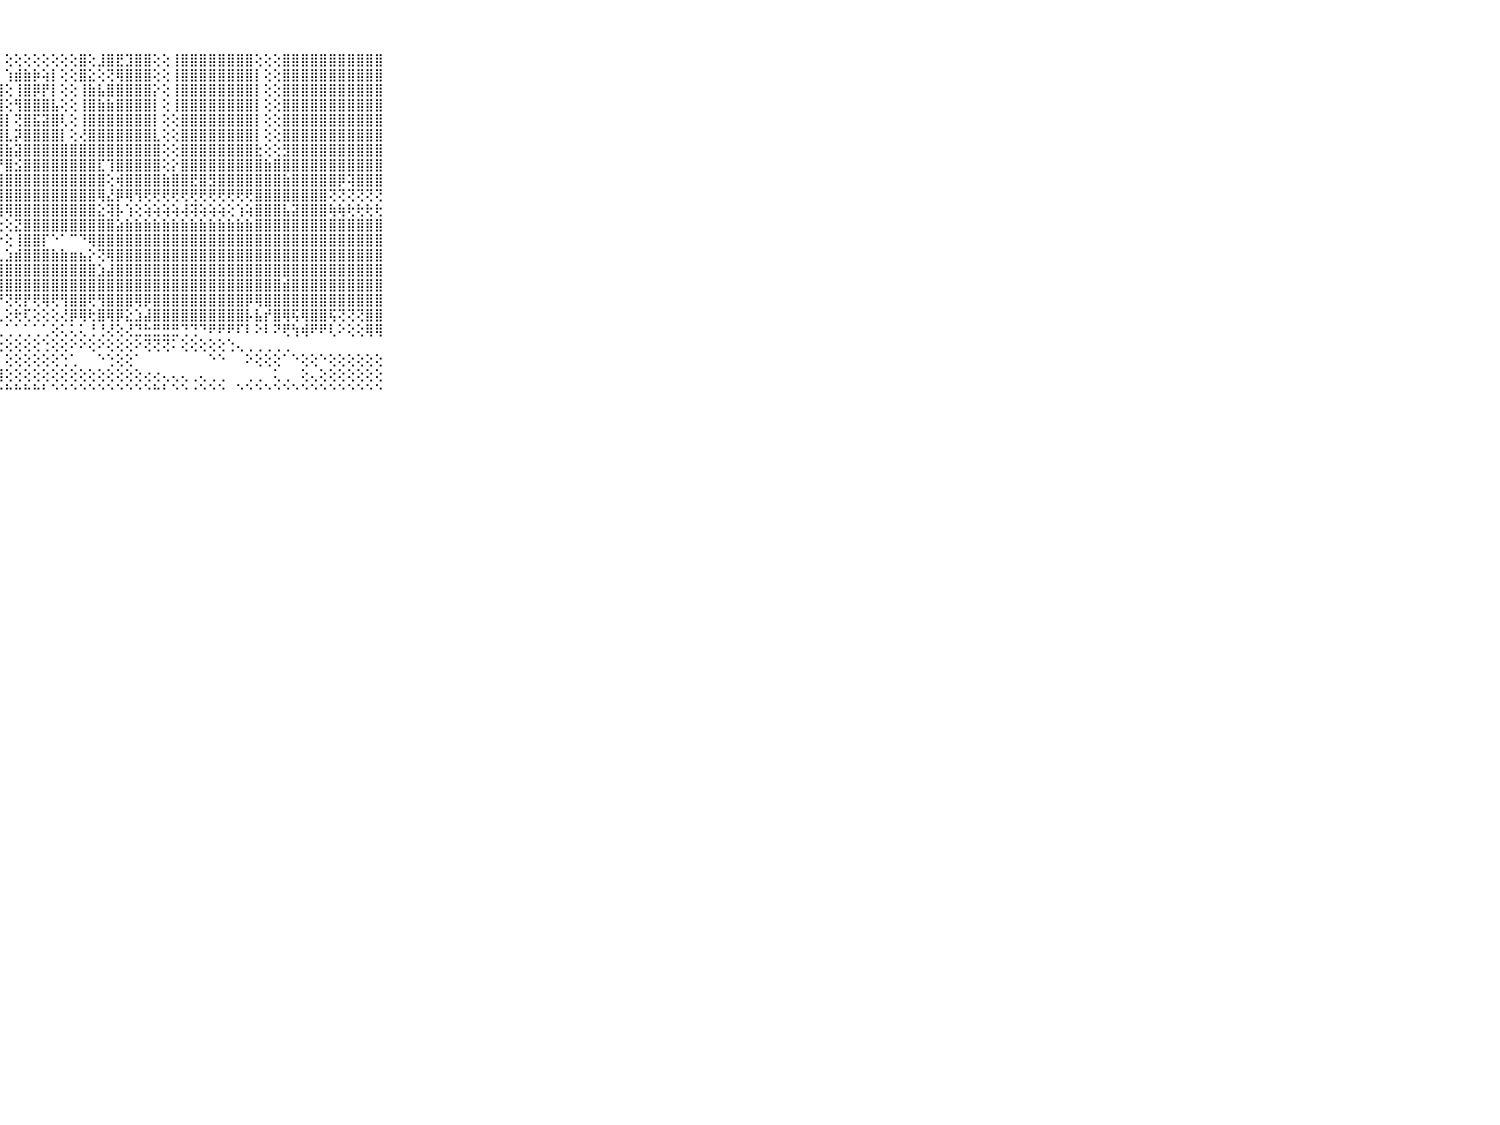

⠀⠀⠀⠀⠀⠀⠀⠀⠀⠀⠀⢸⣿⣿⣯⣽⢱⣷⢕⣿⢷⢷⢕⢕⢕⢜⢹⡇⢕⢕⢕⢕⢕⢕⢕⢕⣿⢕⣸⣿⣟⣹⣿⣿⢕⢕⢸⣿⣿⣿⣿⣿⣿⣿⣿⢕⢕⢕⣿⣿⣿⣿⣿⣿⣿⣿⣿⣿⣿⠀⠀⠀⠀⠀⠀⠀⠀⠀⠀⠀⠀
⠀⠀⠀⠀⠀⠀⠀⠀⠀⠀⠀⣿⣿⣿⣿⣷⣾⣿⡕⣻⣿⣿⣇⡕⢕⢕⣿⡇⢱⣾⣷⡷⢵⡇⢕⢕⣿⣕⢕⢝⢿⣿⣿⣿⢕⢕⢸⣿⣿⣿⣿⣿⣿⣿⣿⡇⢕⢕⣿⣿⣿⣿⣿⣿⣿⣿⣿⣿⣿⠀⠀⠀⠀⠀⠀⠀⠀⠀⠀⠀⠀
⠀⠀⠀⠀⠀⠀⠀⠀⠀⠀⠀⢸⣿⣿⣿⣿⣿⣿⡇⢻⣿⣿⣿⡇⢕⢕⣏⣿⢕⢸⣿⡿⡟⡇⢕⢕⢸⣷⣧⣿⣿⣿⣿⣿⡕⢕⢸⣿⣿⣿⣿⣿⣿⣿⣿⡇⢕⢕⣿⣿⣿⣿⣿⣿⣿⣿⣿⣿⣿⠀⠀⠀⠀⠀⠀⠀⠀⠀⠀⠀⠀
⠀⠀⠀⠀⠀⠀⠀⠀⠀⠀⠀⢸⣿⣿⣿⣿⣿⣿⣧⢸⣿⣿⣿⣷⢗⢕⢹⣿⢕⢻⣿⣿⣿⣧⢕⢕⢸⣿⣷⣷⣿⣿⣿⣿⡇⢕⢸⣿⣿⣿⣿⣿⣿⣿⣿⡇⢕⢕⣿⣿⣿⣿⣿⣿⣿⣿⣿⣿⣿⠀⠀⠀⠀⠀⠀⠀⠀⠀⠀⠀⠀
⠀⠀⠀⠀⠀⠀⠀⠀⠀⠀⠀⡕⣿⣿⣿⣿⣿⣿⣿⢸⣿⣿⣿⣿⣿⡕⢹⢿⡇⢝⣿⣯⣽⣿⢇⢕⢸⣿⣿⣿⣿⣿⣿⣿⡇⢕⢕⣿⣿⣿⣿⣿⣿⣿⣿⡇⢕⢕⣿⣿⣿⣿⣿⣿⣿⣿⣿⣿⣿⠀⠀⠀⠀⠀⠀⠀⠀⠀⠀⠀⠀
⠀⠀⠀⠀⠀⠀⠀⠀⠀⠀⠀⡇⣿⣿⣿⣿⣿⣿⣿⡎⣿⣿⣿⣿⣿⡕⢜⣾⣇⡽⣿⣿⣿⣿⡇⢕⢜⣿⣿⣿⣿⣿⣿⣿⣇⢕⢕⣿⣿⣿⣿⣿⣿⣿⣿⡇⢕⢕⣿⣿⣿⣿⣿⣿⣿⣿⣿⣿⣿⠀⠀⠀⠀⠀⠀⠀⠀⠀⠀⠀⠀
⠀⠀⠀⠀⠀⠀⠀⠀⠀⠀⠀⣿⢹⣿⣿⣿⣿⣿⣿⡇⣿⣿⣿⣿⣿⣞⢕⣿⣷⣽⣿⣿⣿⣿⣿⣿⣿⣿⣿⣿⣿⣿⣿⣿⣿⢕⢕⣿⣿⣿⣿⣿⣿⣿⣿⣗⢕⢕⣻⣿⣿⣿⣿⣿⣿⣿⣿⣿⣿⠀⠀⠀⠀⠀⠀⠀⠀⠀⠀⠀⠀
⠀⠀⠀⠀⠀⠀⠀⠀⠀⠀⠀⣿⢸⣿⣿⣿⣿⣿⣟⣷⢻⣿⣿⣿⣿⣏⢝⡟⣿⣪⣿⣿⣿⣿⣿⣿⣿⣿⣏⢹⣿⣿⣿⣿⣿⢕⡕⣿⣿⣿⣿⣿⣿⣿⣿⣿⣷⣿⣿⣿⣿⣿⣿⣿⣿⣿⣿⣿⣿⠀⠀⠀⠀⠀⠀⠀⠀⠀⠀⠀⠀
⠀⠀⠀⠀⠀⠀⠀⠀⠀⠀⠀⣿⡟⣿⣿⣿⣿⣿⡿⣿⣸⣿⣿⣿⣿⣗⣗⣽⣿⣿⣿⣿⣿⣿⣿⣿⣿⣿⣿⢕⢾⣿⣿⣿⣿⣷⣿⣿⣟⣿⣻⣿⣿⣿⣿⣿⣿⣿⣷⣿⣿⣿⣿⣿⡿⢽⣿⣿⣿⠀⠀⠀⠀⠀⠀⠀⠀⠀⠀⠀⠀
⠀⠀⠀⠀⠀⠀⠀⠀⠀⠀⠀⢽⢿⣽⢿⣽⢯⢽⢯⢵⢵⢕⣗⡻⢿⢟⢟⣾⣿⣿⣿⣿⣿⣿⣿⣿⣿⣿⢿⣜⡿⢿⢻⢟⢟⢟⢟⢟⢟⢟⢟⢟⢟⢟⢟⣿⣿⣿⣿⣿⣿⣿⣿⢝⢝⢝⢝⢝⢝⠀⠀⠀⠀⠀⠀⠀⠀⠀⠀⠀⠀
⠀⠀⠀⠀⠀⠀⠀⠀⠀⠀⠀⣿⣿⣿⣿⣿⣿⣷⣷⣷⣾⡷⣯⣕⢱⣱⣿⢿⢿⣿⣿⣿⣿⣿⣿⣿⣿⣿⣕⢽⡧⢱⢕⢵⢵⢵⢵⢼⢽⢵⢵⢵⢕⢱⢵⣿⣿⣿⣧⣽⣿⣿⣿⢷⢷⢗⢗⢗⢗⠀⠀⠀⠀⠀⠀⠀⠀⠀⠀⠀⠀
⠀⠀⠀⠀⠀⠀⠀⠀⠀⠀⠀⣿⣿⣿⣿⣿⣿⣿⣿⣷⣷⣷⣷⣷⣷⢜⢕⢕⢕⣝⣿⣿⣿⣿⣿⣿⣿⣿⣿⣿⣵⣷⣷⣷⣷⣷⣷⣷⣷⣷⣷⣷⣷⣷⣷⣿⣿⣿⣿⣿⣿⣿⣿⣿⣿⣿⣿⣿⣿⠀⠀⠀⠀⠀⠀⠀⠀⠀⠀⠀⠀
⠀⠀⠀⠀⠀⠀⠀⠀⠀⠀⠀⣿⣿⣿⣿⣿⣿⣿⣿⣿⣿⣿⢺⣿⣿⢕⠕⠕⢕⢸⣿⣿⡏⠑⠁⠉⠙⢿⣿⣿⣿⣿⣿⣿⣿⣿⣿⣿⣿⣿⣿⣿⣿⣿⣿⣿⣿⣿⣿⣿⣿⣿⣿⣿⣿⣿⣿⣿⣿⠀⠀⠀⠀⠀⠀⠀⠀⠀⠀⠀⠀
⠀⠀⠀⠀⠀⠀⠀⠀⠀⠀⠀⣿⣿⣿⣿⣿⣿⣿⣿⣿⣿⣿⢸⣿⣿⣧⡄⢄⣱⣾⣿⣿⣿⣷⣷⣶⣦⡕⢝⢿⣿⣿⣿⣿⣿⣿⣿⣿⣿⣿⣿⣿⣿⣿⣿⣿⣿⣿⣿⣿⣿⣿⣿⣿⣿⣿⣿⣿⣿⠀⠀⠀⠀⠀⠀⠀⠀⠀⠀⠀⠀
⠀⠀⠀⠀⠀⠀⠀⠀⠀⠀⠀⣿⣿⣿⣿⣿⣿⣿⣿⣿⣿⣿⣸⣿⣿⣿⣿⣿⣿⣿⣿⣿⣿⣿⣿⣿⣿⣿⣱⣼⣿⣿⣿⣿⣿⣿⣿⣿⣿⣿⣿⣿⣿⣿⣿⣿⣿⣿⣿⣿⣿⣿⣿⣿⣿⣿⣿⣿⣿⠀⠀⠀⠀⠀⠀⠀⠀⠀⠀⠀⠀
⠀⠀⠀⠀⠀⠀⠀⠀⠀⠀⠀⣿⣿⣿⣿⣿⣿⣿⣿⣿⣿⣿⣿⣿⣿⣿⣿⣿⣿⣿⣿⣿⣿⣿⣿⣿⣿⣿⣿⣿⣿⣿⣿⣿⣿⣿⣿⣿⣿⣿⣿⣿⣿⣿⣿⣿⣿⣿⣾⣿⣿⣿⣿⣿⣿⣿⣿⣿⣿⠀⠀⠀⠀⠀⠀⠀⠀⠀⠀⠀⠀
⠀⠀⠀⠀⠀⠀⠀⠀⠀⠀⠀⢾⣿⣿⢿⢿⣿⣿⣿⢏⢝⢟⢟⢕⢝⢟⣿⡟⢝⢟⡟⢟⢿⢟⢻⣿⣿⢟⢻⣿⣿⣿⢿⡿⣿⣿⣿⣿⣿⣿⣿⣿⣿⣿⡿⢿⣿⣿⣿⣿⣿⣿⣿⣿⣿⣿⣿⣿⣿⠀⠀⠀⠀⠀⠀⠀⠀⠀⠀⠀⠀
⠀⠀⠀⠀⠀⠀⠀⠀⠀⠀⠀⠙⠛⠛⢛⢟⢻⢿⢿⢯⢵⢾⢧⣷⣾⣿⣿⢇⢕⢗⢏⢕⢕⢕⢜⡿⢿⢗⣿⢿⡿⣕⣱⣼⣿⣿⣿⣿⣿⣿⣿⣿⣿⣿⡧⣧⡞⣿⢿⢯⢿⣿⣿⢯⢝⢝⢝⣿⣿⠀⠀⠀⠀⠀⠀⠀⠀⠀⠀⠀⠀
⠀⠀⠀⠀⠀⠀⠀⠀⠀⠀⠀⠀⠄⠄⠄⠄⢄⢄⢄⢄⢄⢄⣱⣿⣿⣿⡇⢅⢁⢁⢁⢁⢁⢕⢅⢅⢅⢘⢘⢜⢕⢜⣙⣓⣛⣛⣛⢙⢙⠙⠟⠟⠟⠏⠇⠕⠇⠝⢟⢳⢾⠟⠟⢇⠕⢕⢕⢿⢿⠀⠀⠀⠀⠀⠀⠀⠀⠀⠀⠀⠀
⠀⠀⠀⠀⠀⠀⠀⠀⠀⠀⠀⠀⢔⢔⢀⢐⢕⢕⢕⢕⢕⢜⢝⣿⣿⣿⣷⢕⢕⢕⢕⢕⢑⢕⢕⠕⠕⢕⠕⢕⢕⢕⠕⢝⢝⢝⠅⢕⢕⢕⢕⢕⢑⢄⢀⢀⢀⢀⢀⠀⠀⠀⠀⠀⠀⠀⠀⠀⠀⠀⠀⠀⠀⠀⠀⠀⠀⠀⠀⠀⠀
⠀⠀⠀⠀⠀⠀⠀⠀⠀⠀⠀⢕⢕⢅⢕⢑⢕⢕⢕⢕⢕⢕⢕⣿⣿⣿⣿⡇⢕⢕⢕⢕⢕⢕⢑⢁⠀⠀⠑⢑⢕⢕⠁⠀⠀⠀⠀⠀⠀⠀⠑⠑⠀⠀⠕⢕⢕⢕⠁⠑⢕⢕⠑⢕⢕⢕⢕⢕⢕⠀⠀⠀⠀⠀⠀⠀⠀⠀⠀⠀⠀
⠀⠀⠀⠀⠀⠀⠀⠀⠀⠀⠀⣵⣵⣵⣵⣕⣕⡕⢕⢕⢕⢕⢕⢸⣿⣿⣿⢿⢕⢕⢕⢕⢕⢕⢕⢕⢕⢕⢕⢕⢕⢕⢕⢔⢔⢄⢄⢄⢀⢄⢀⢀⠀⠀⢀⢀⠀⢅⢀⠀⢕⢄⢕⢕⢕⢕⢕⢕⢕⠀⠀⠀⠀⠀⠀⠀⠀⠀⠀⠀⠀
⠀⠀⠀⠀⠀⠀⠀⠀⠀⠀⠀⠛⠛⠛⠛⠛⠛⠛⠑⠑⠑⠑⠑⠘⠛⠛⠑⠑⠓⠓⠓⠓⠃⠑⠑⠑⠑⠑⠑⠑⠑⠑⠑⠑⠓⠃⠑⠑⠐⠑⠑⠑⠀⠑⠑⠑⠑⠑⠑⠑⠑⠑⠑⠑⠑⠑⠑⠑⠑⠀⠀⠀⠀⠀⠀⠀⠀⠀⠀⠀⠀